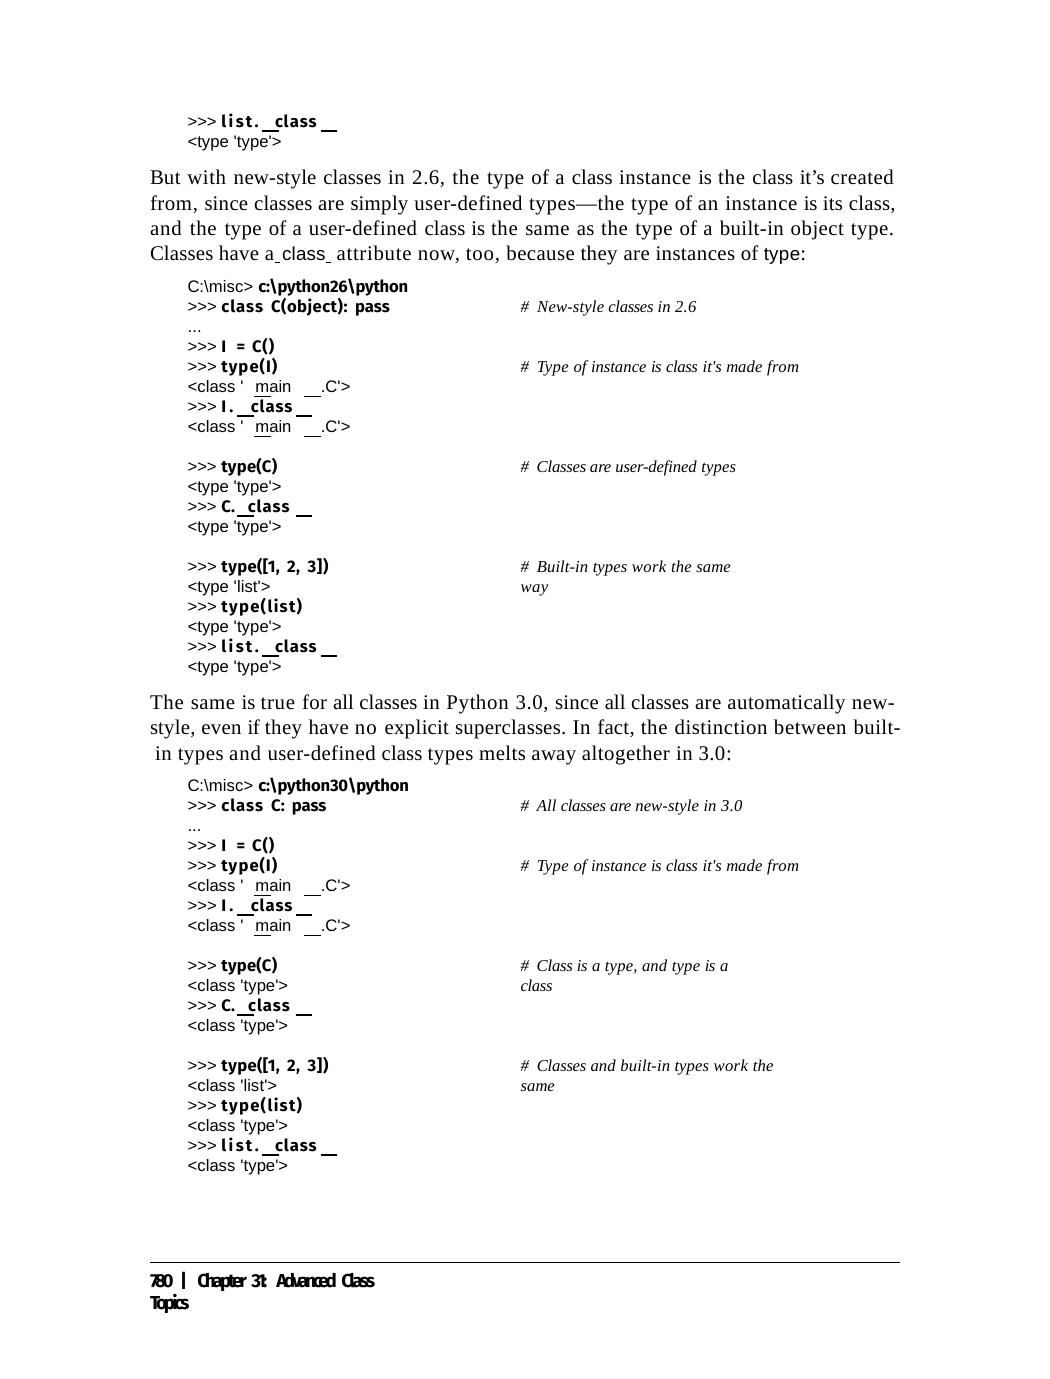

>>> list.  class
<type 'type'>
But with new-style classes in 2.6, the type of a class instance is the class it’s created  from, since classes are simply user-defined types—the type of an instance is its class,  and the type of a user-defined class is the same as the type of a built-in object type.  Classes have a class attribute now, too, because they are instances of type:
C:\misc> c:\python26\python

>>> class C(object): pass
...
>>> I = C()
>>> type(I)
# New-style classes in 2.6
# Type of instance is class it's made from
<class ' main
>>> I. class
<class ' main
.C'>

.C'>

>>> type(C)
<type 'type'>
>>> C.   class
<type 'type'>
# Classes are user-defined types

>>> type([1, 2, 3])
<type 'list'>
>>> type(list)
<type 'type'>
>>> list.  class
<type 'type'>
# Built-in types work the same way

The same is true for all classes in Python 3.0, since all classes are automatically new-  style, even if they have no explicit superclasses. In fact, the distinction between built-  in types and user-defined class types melts away altogether in 3.0:
C:\misc> c:\python30\python
>>> class C: pass
...
>>> I = C()
>>> type(I)
# All classes are new-style in 3.0
# Type of instance is class it's made from
<class ' main
>>> I. class
<class ' main
.C'>

.C'>

>>> type(C)
<class 'type'>
>>> C.   class
<class 'type'>
# Class is a type, and type is a class

>>> type([1, 2, 3])
<class 'list'>
>>> type(list)
<class 'type'>
>>> list.  class
<class 'type'>
# Classes and built-in types work the same

780  |  Chapter 31:  Advanced Class Topics